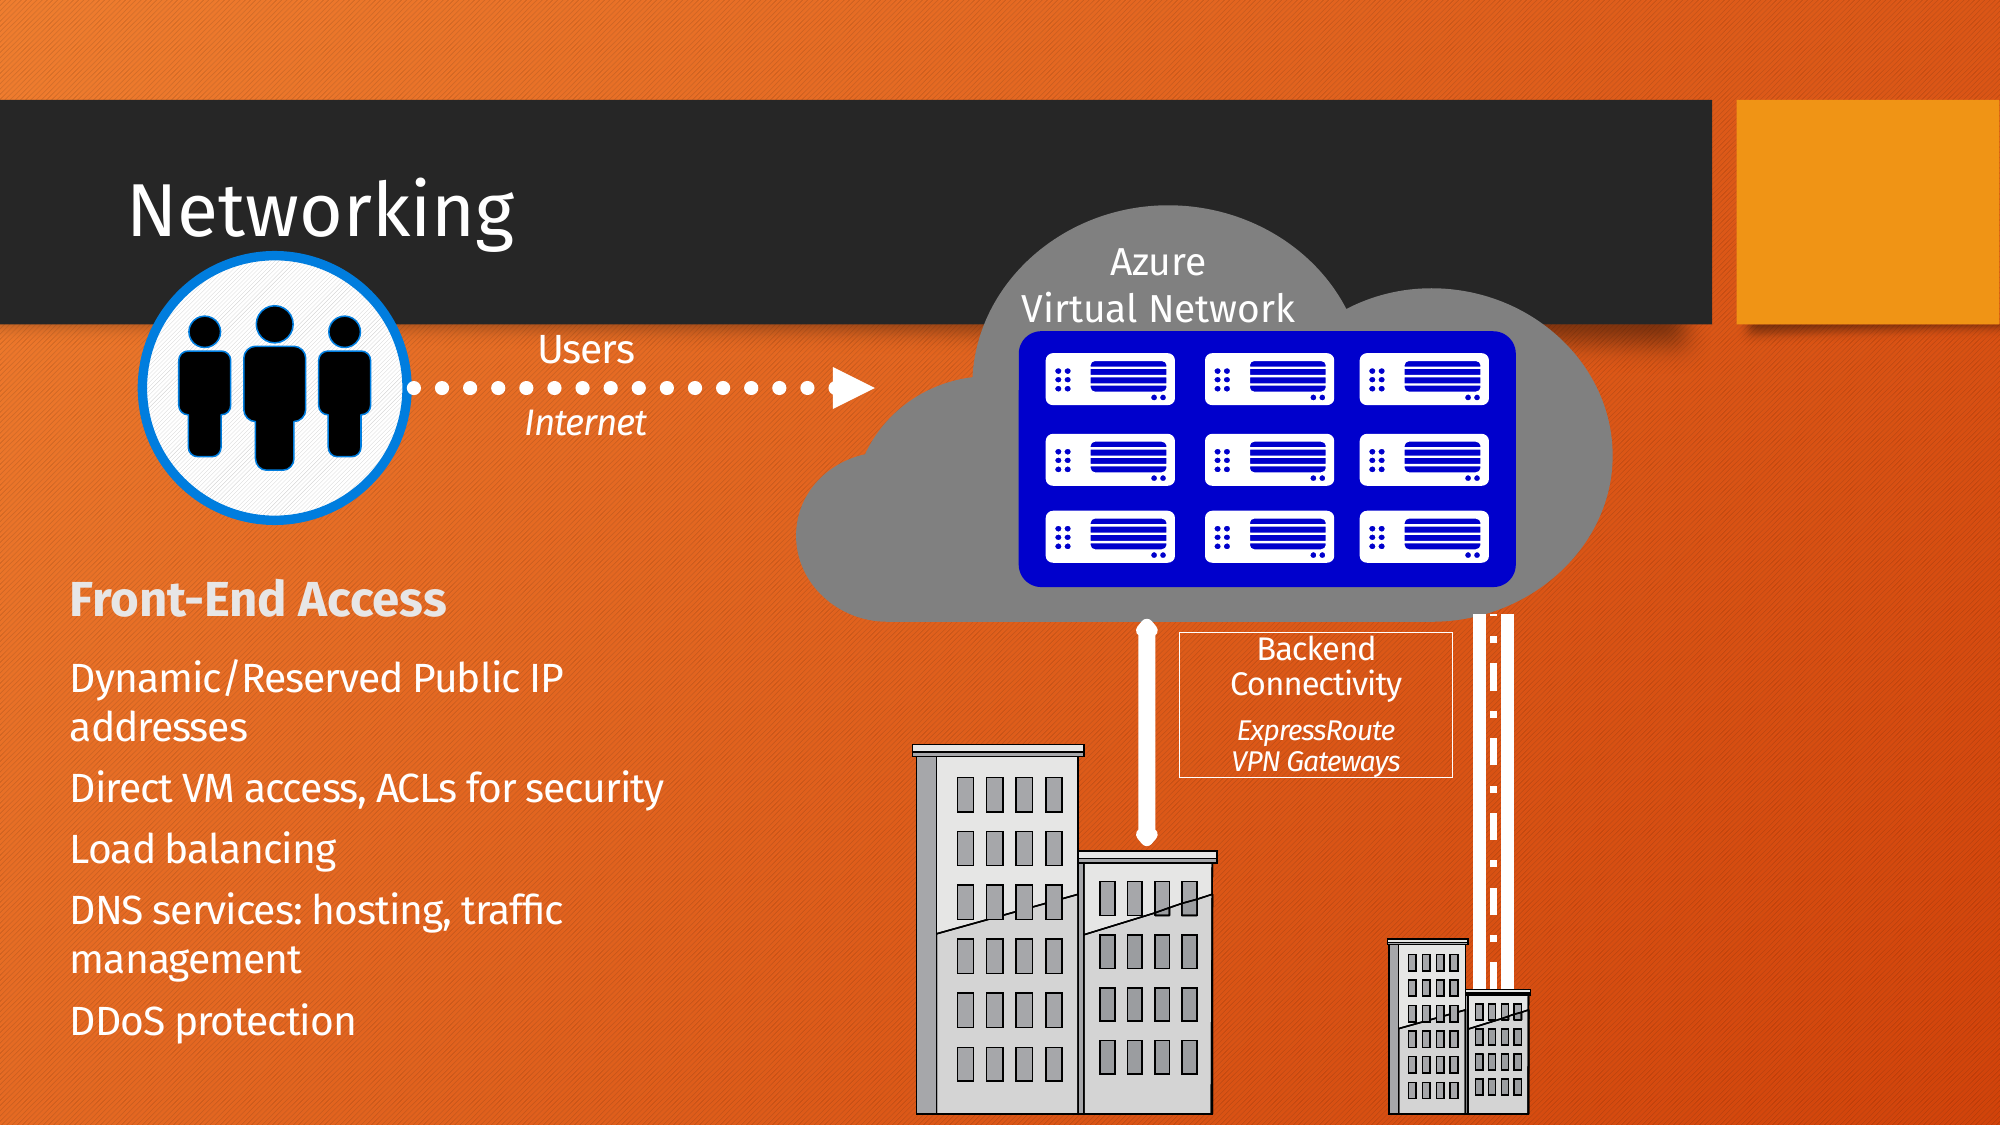

# Networking

Azure
Virtual Network

Users

Internet
Front-End Access
Dynamic/Reserved Public IP addresses
Direct VM access, ACLs for security
Load balancing
DNS services: hosting, traffic management
DDoS protection

Backend Connectivity

ExpressRoute
VPN Gateways